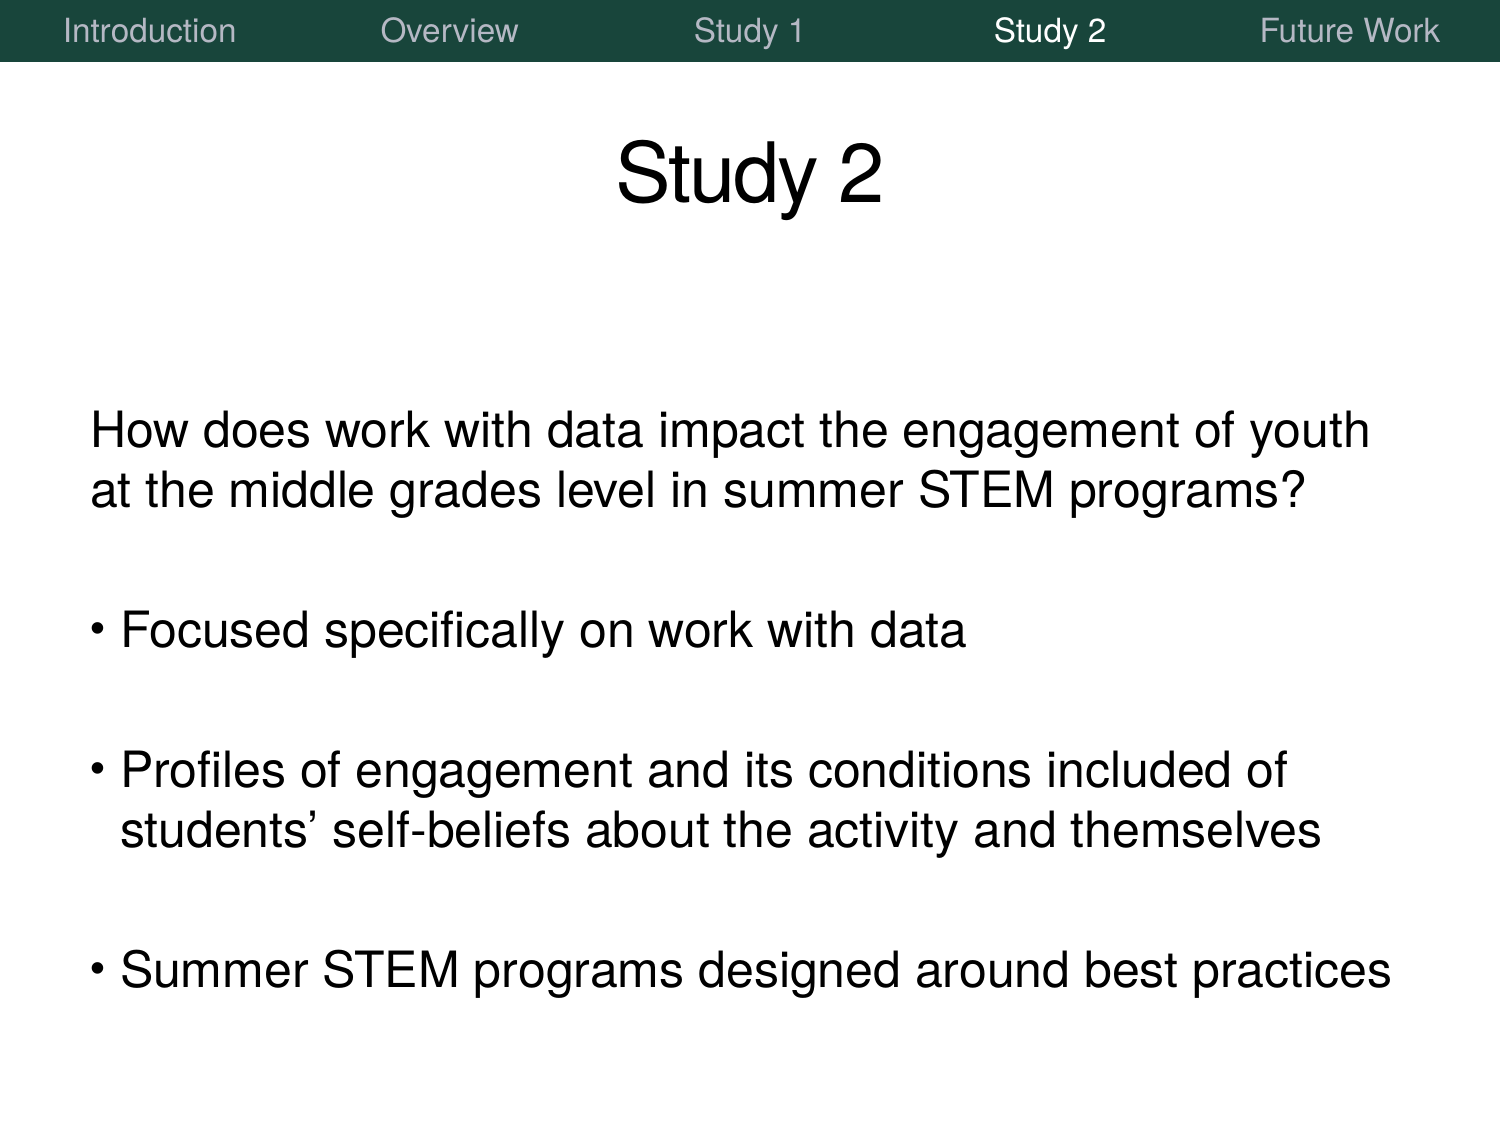

| Introduction | Overview | Study 1 | Study 2 | Future Work |
| --- | --- | --- | --- | --- |
# Study 2

How does work with data impact the engagement of youth at the middle grades level in summer STEM programs?

Focused specifically on work with data

Profiles of engagement and its conditions included of students’ self-beliefs about the activity and themselves

Summer STEM programs designed around best practices